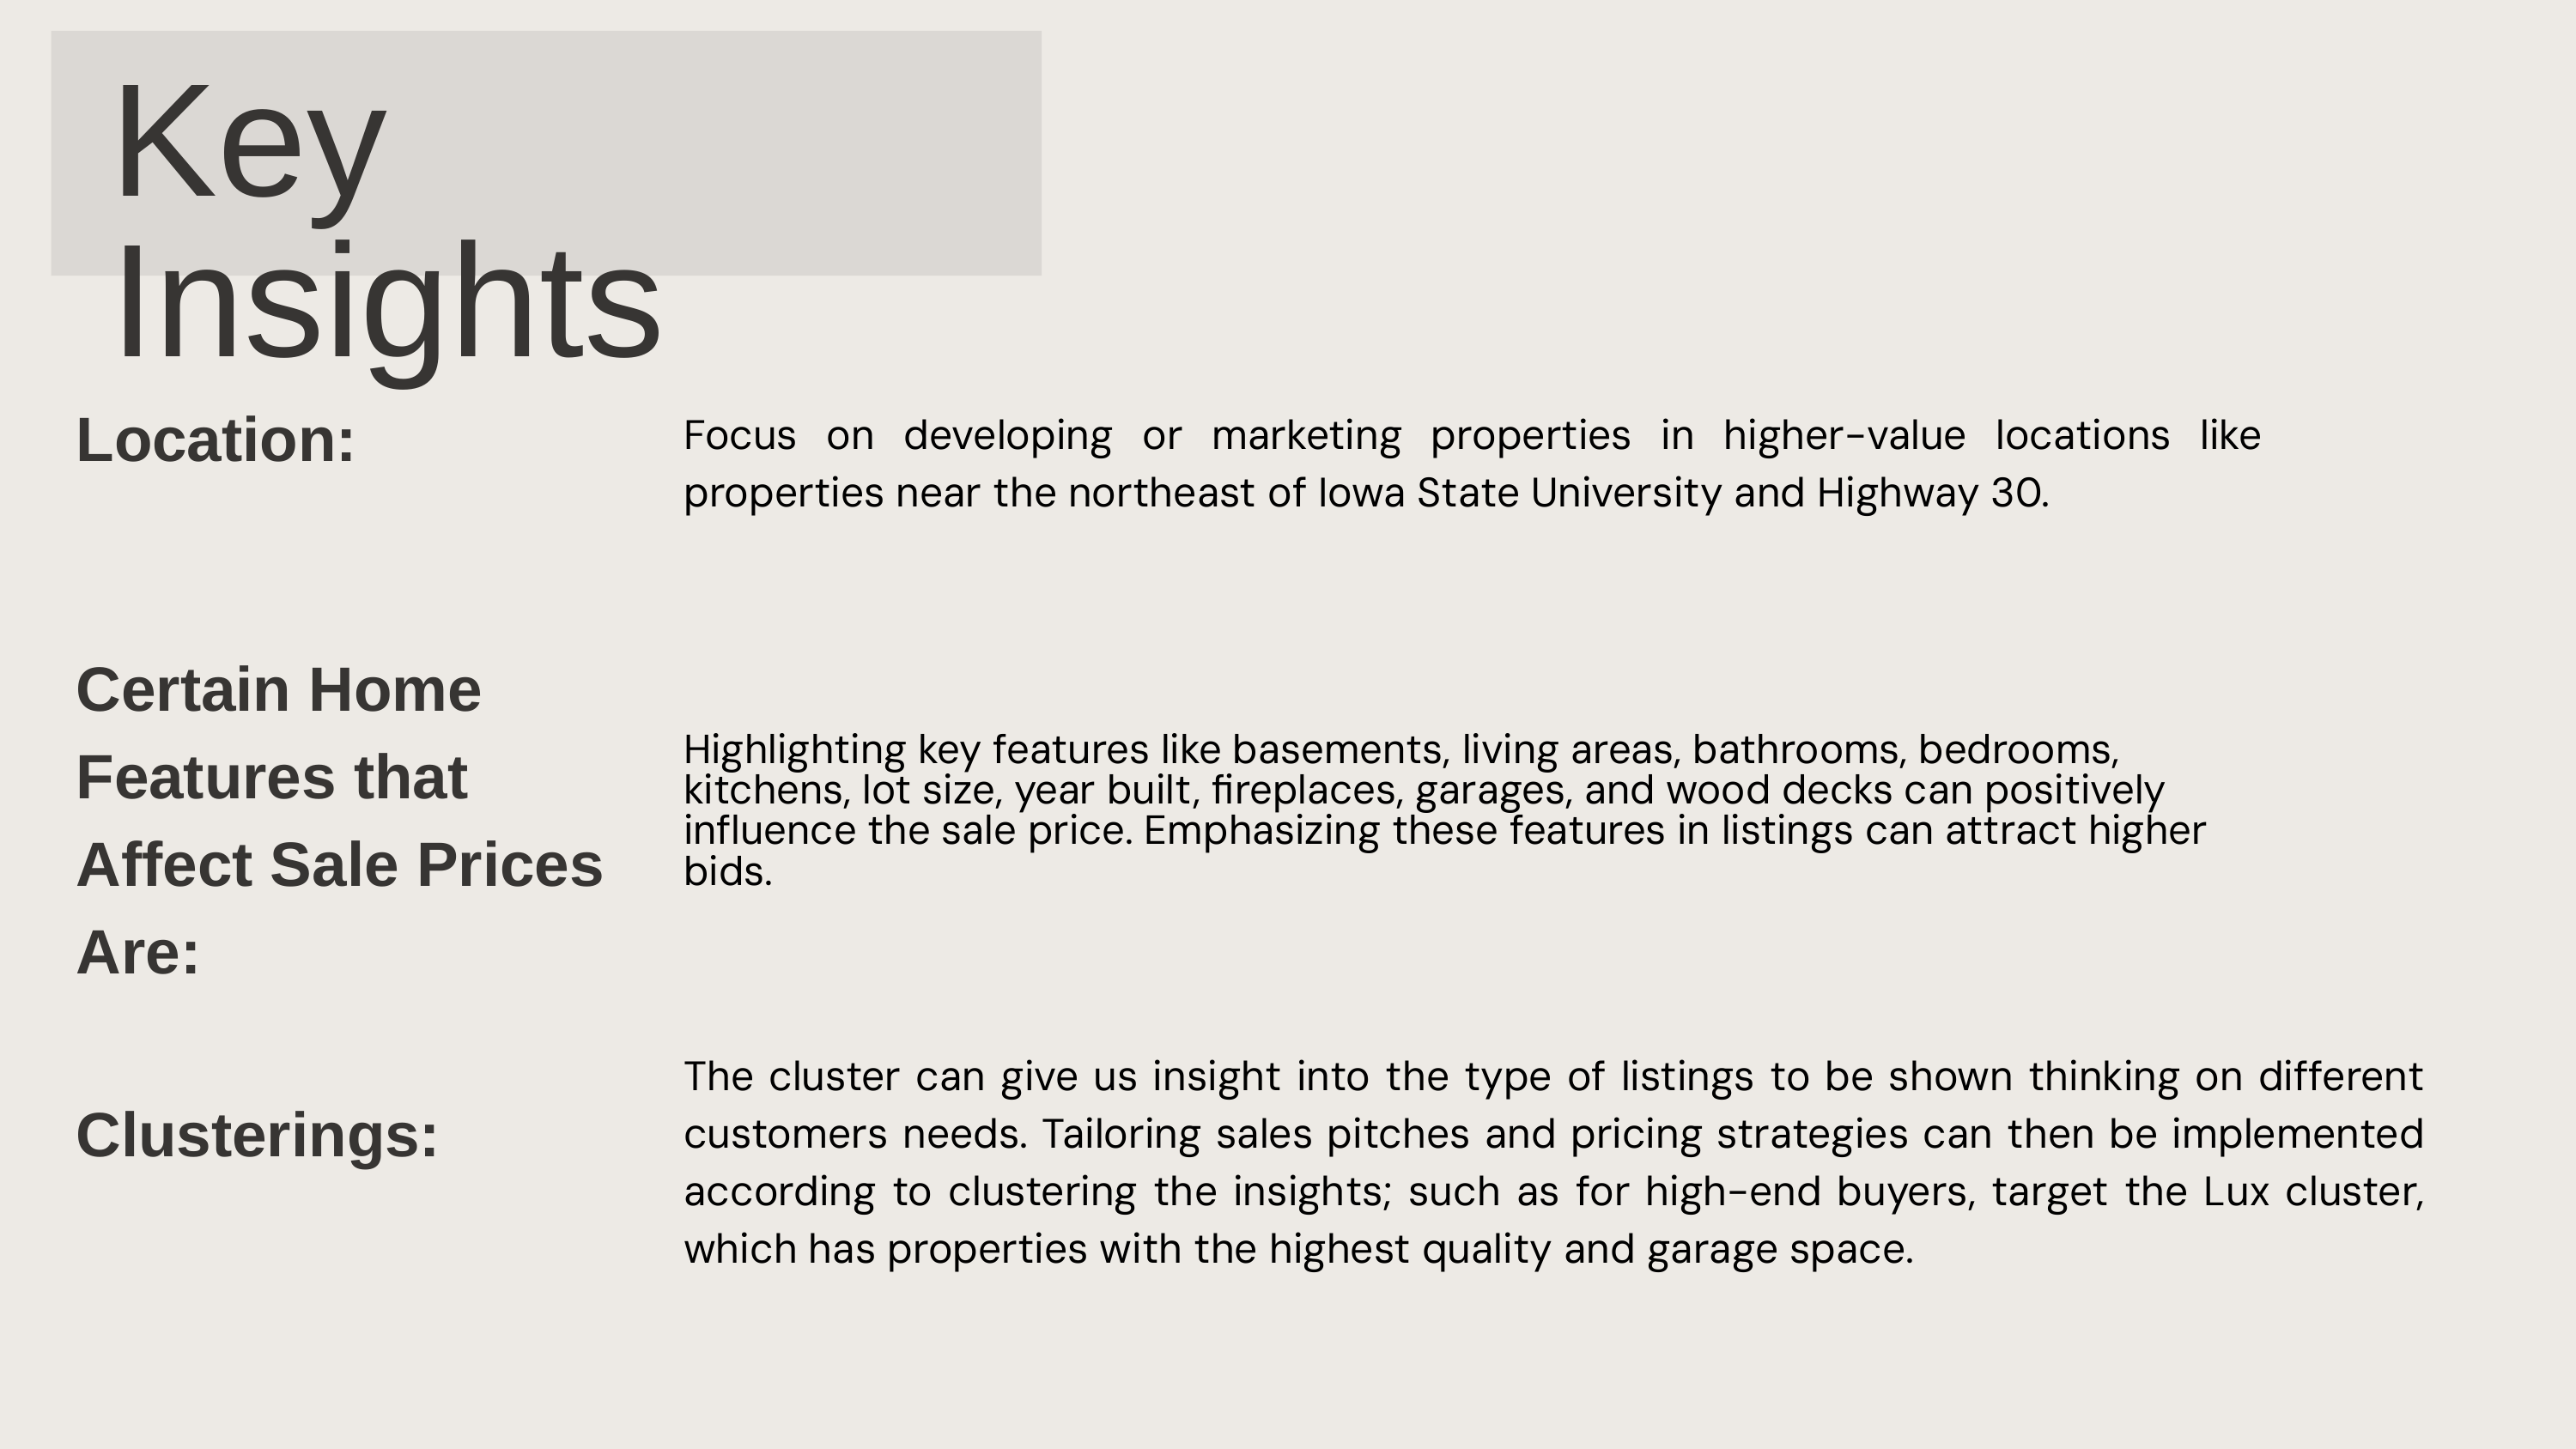

Key Insights
Focus on developing or marketing properties in higher-value locations like  properties near the northeast of Iowa State University and Highway 30.
Location:
Certain Home Features that Affect Sale Prices Are:
Highlighting key features like basements, living areas, bathrooms, bedrooms, kitchens, lot size, year built, fireplaces, garages, and wood decks can positively influence the sale price. Emphasizing these features in listings can attract higher bids.
The cluster can give us insight into the type of listings to be shown thinking on different customers needs. Tailoring sales pitches and pricing strategies can then be implemented according to clustering the insights; such as for high-end buyers, target the Lux cluster, which has properties with the highest quality and garage space.
Clusterings: